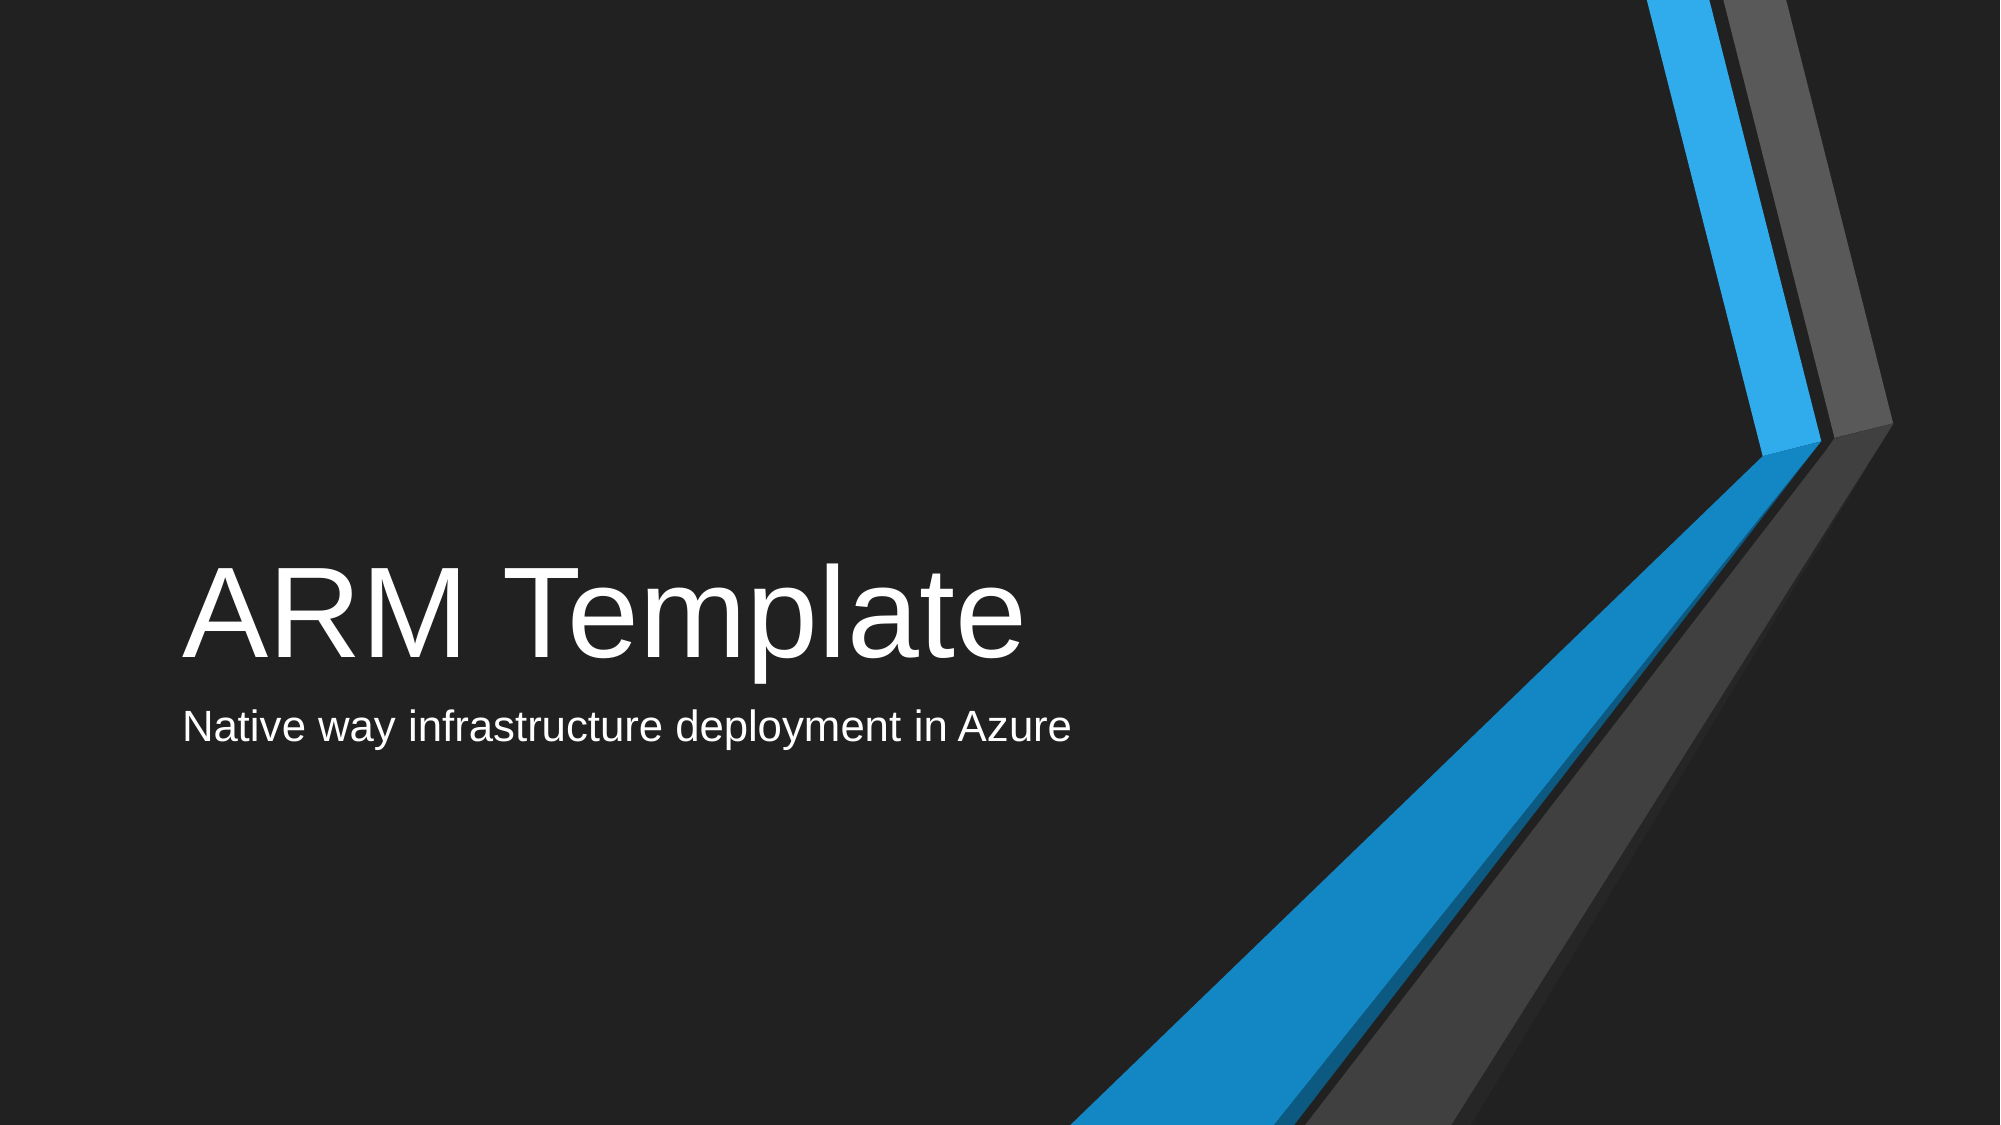

# ARM Template
Native way infrastructure deployment in Azure